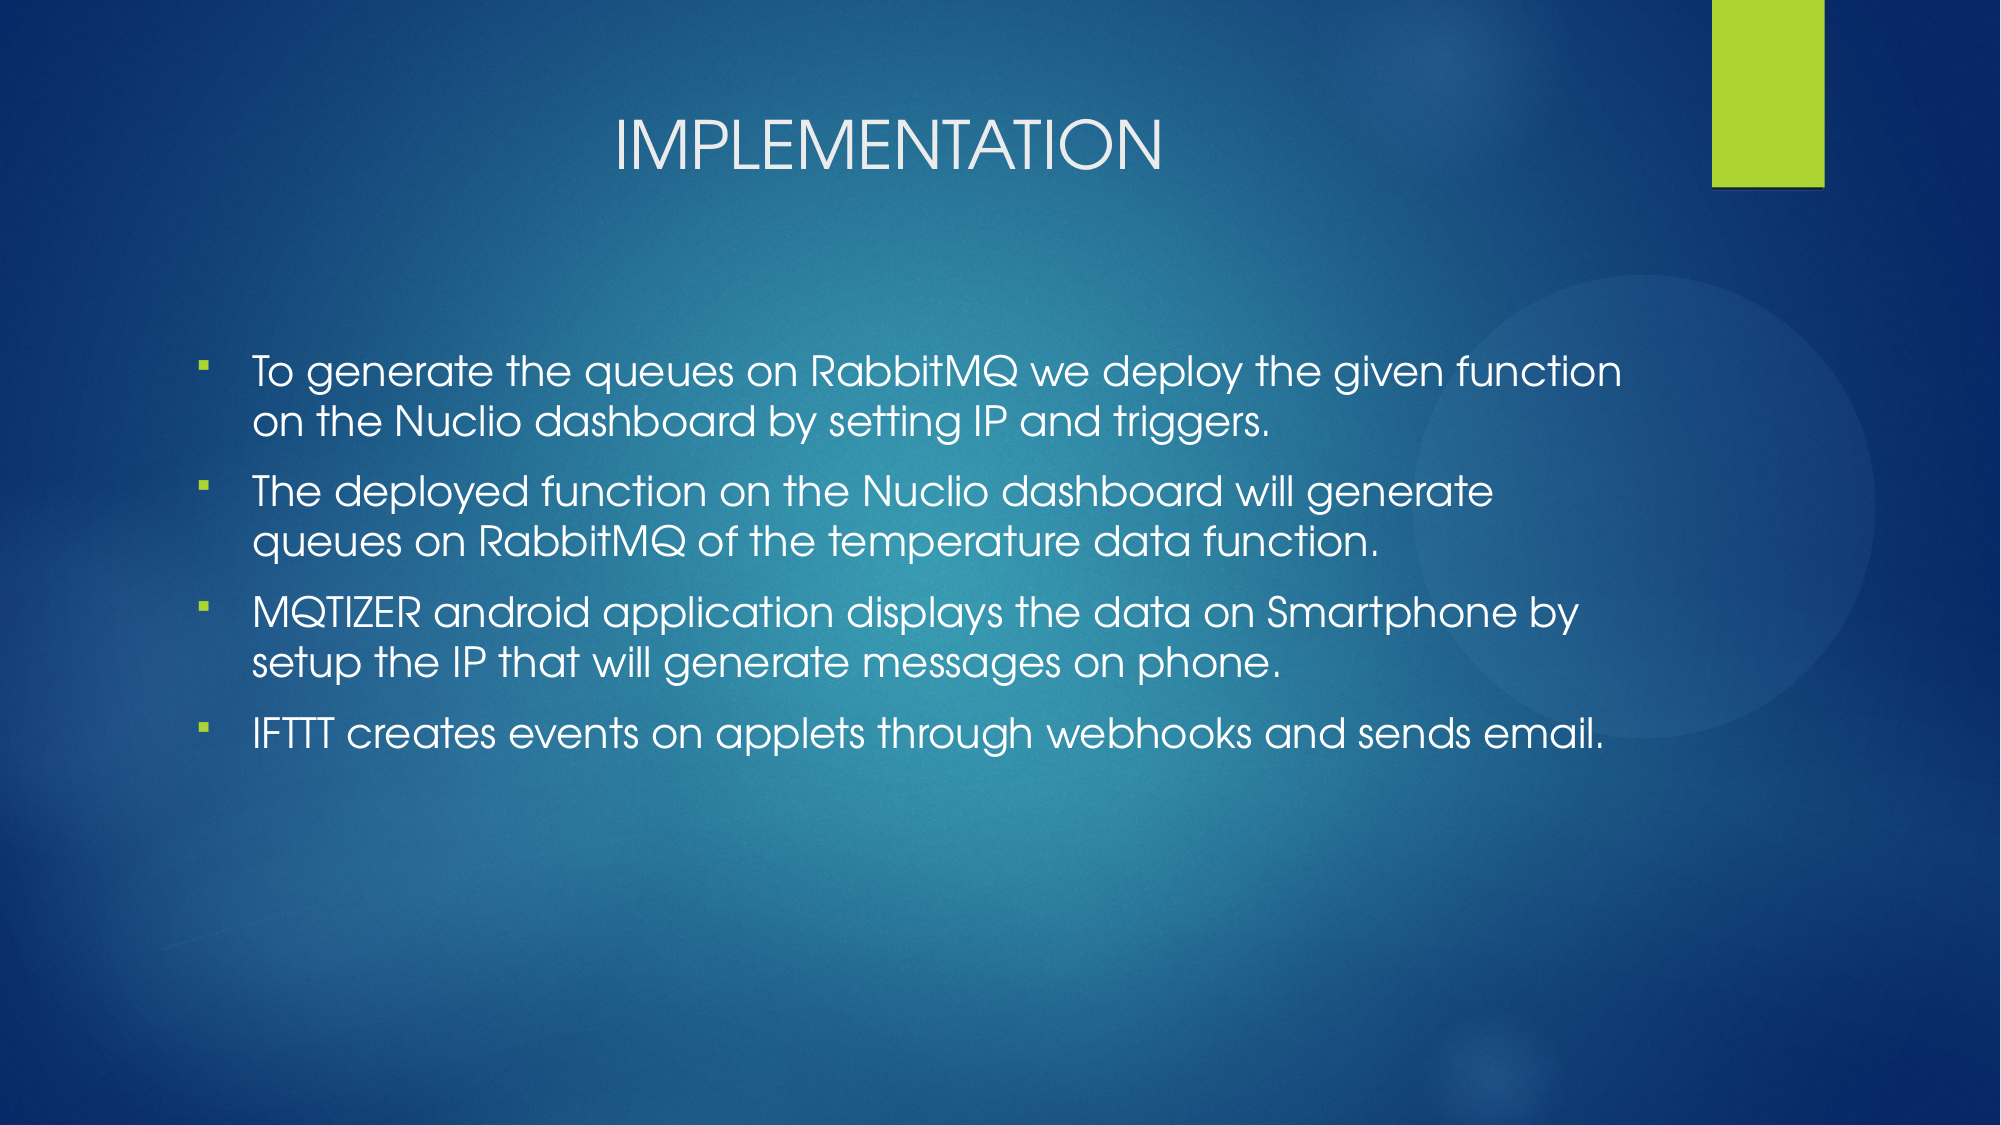

# IMPLEMENTATION
To generate the queues on RabbitMQ we deploy the given function on the Nuclio dashboard by setting IP and triggers.
The deployed function on the Nuclio dashboard will generate queues on RabbitMQ of the temperature data function.
MQTIZER android application displays the data on Smartphone by setup the IP that will generate messages on phone.
IFTTT creates events on applets through webhooks and sends email.